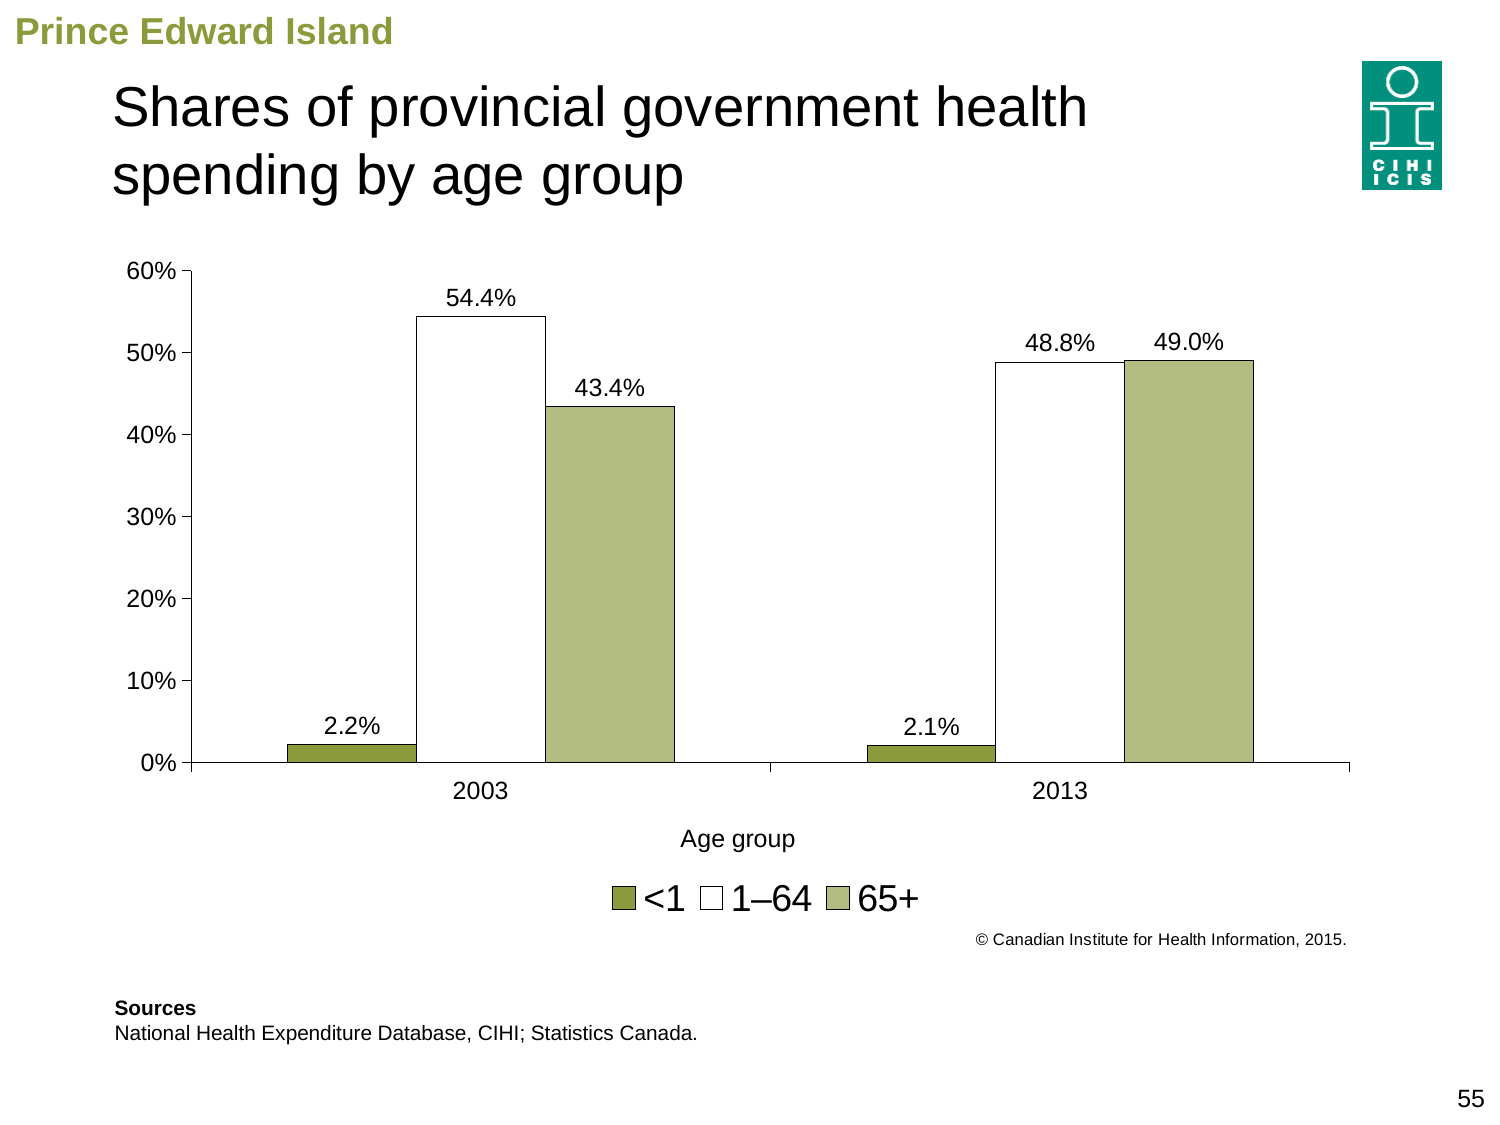

Prince Edward Island
# Shares of provincial government health spending by age group

### Chart

| Category | <1 | 1–64 | 65+ |
|---|---|---|---|
| 2003 | 0.021872370999269915 | 0.5440612709687891 | 0.4340663580319413 |
| 2013 | 0.021111067776388076 | 0.4884000176760089 | 0.490488914547603 |
Sources
National Health Expenditure Database, CIHI; Statistics Canada.
55